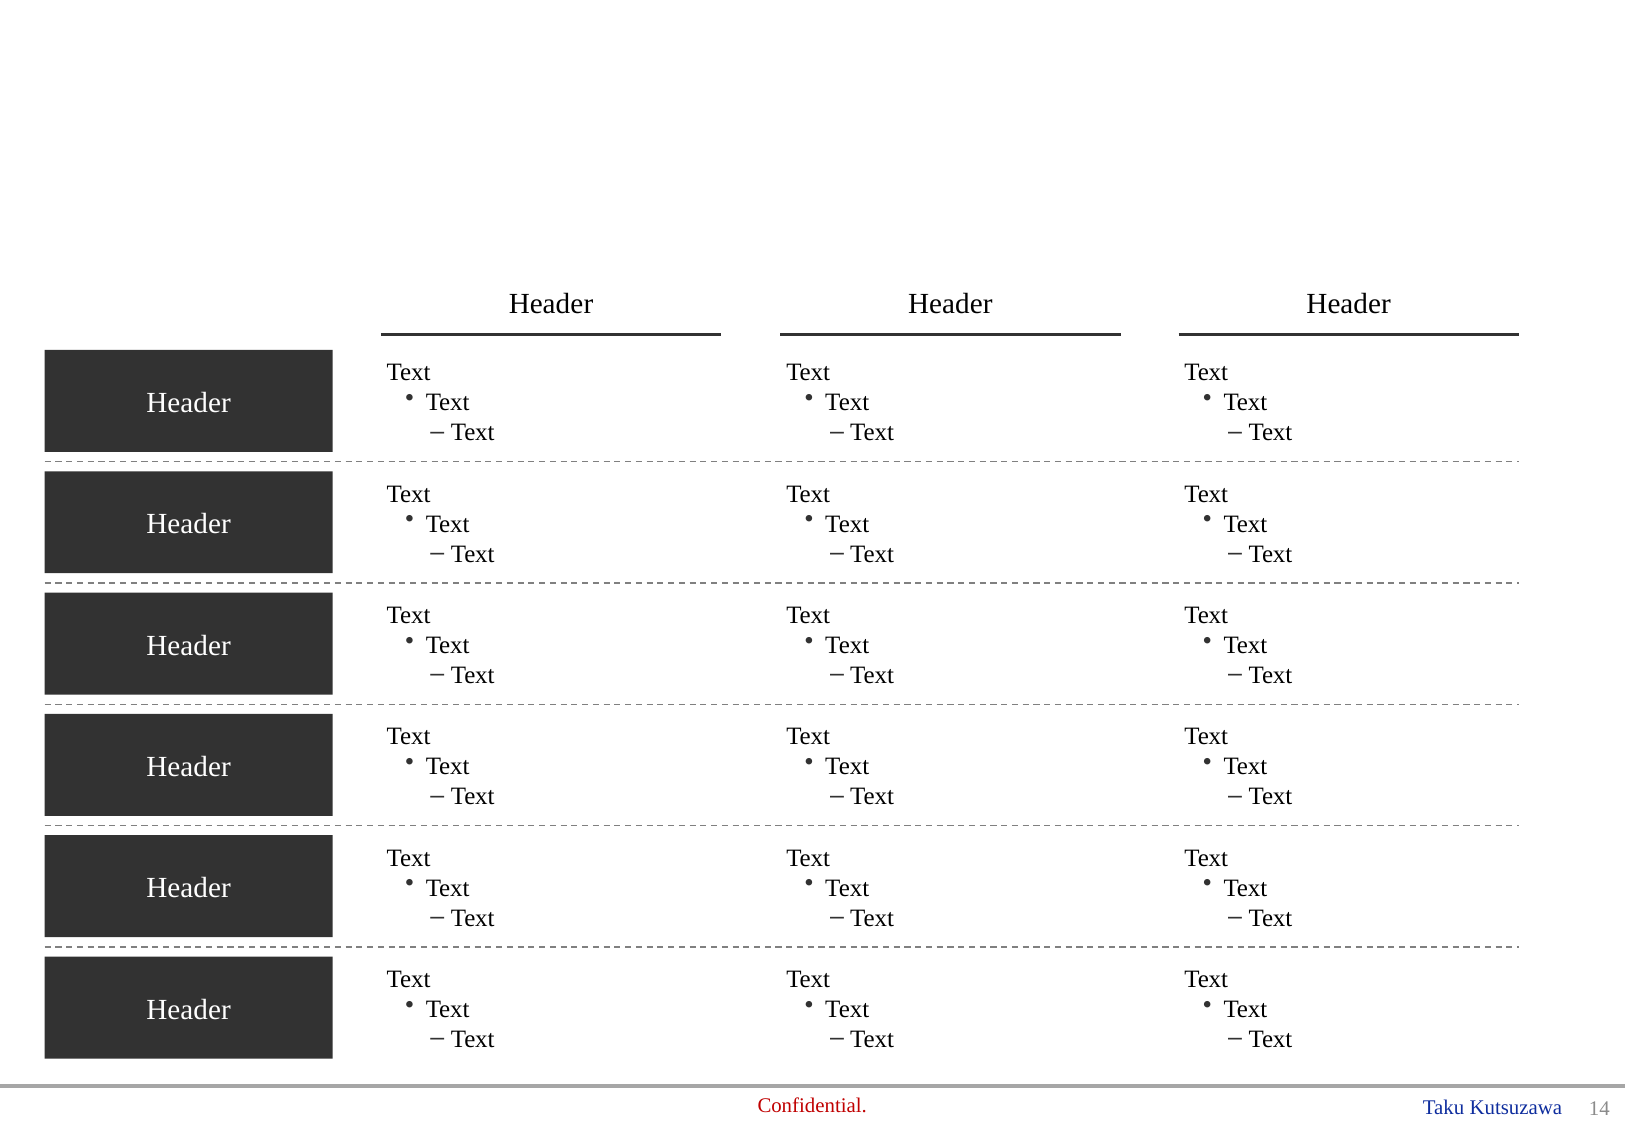

#
Header
Header
Header
Header
Text
Text
Text
Text
Text
Text
Text
Text
Text
Header
Text
Text
Text
Text
Text
Text
Text
Text
Text
Header
Text
Text
Text
Text
Text
Text
Text
Text
Text
Header
Text
Text
Text
Text
Text
Text
Text
Text
Text
Header
Text
Text
Text
Text
Text
Text
Text
Text
Text
Header
Text
Text
Text
Text
Text
Text
Text
Text
Text